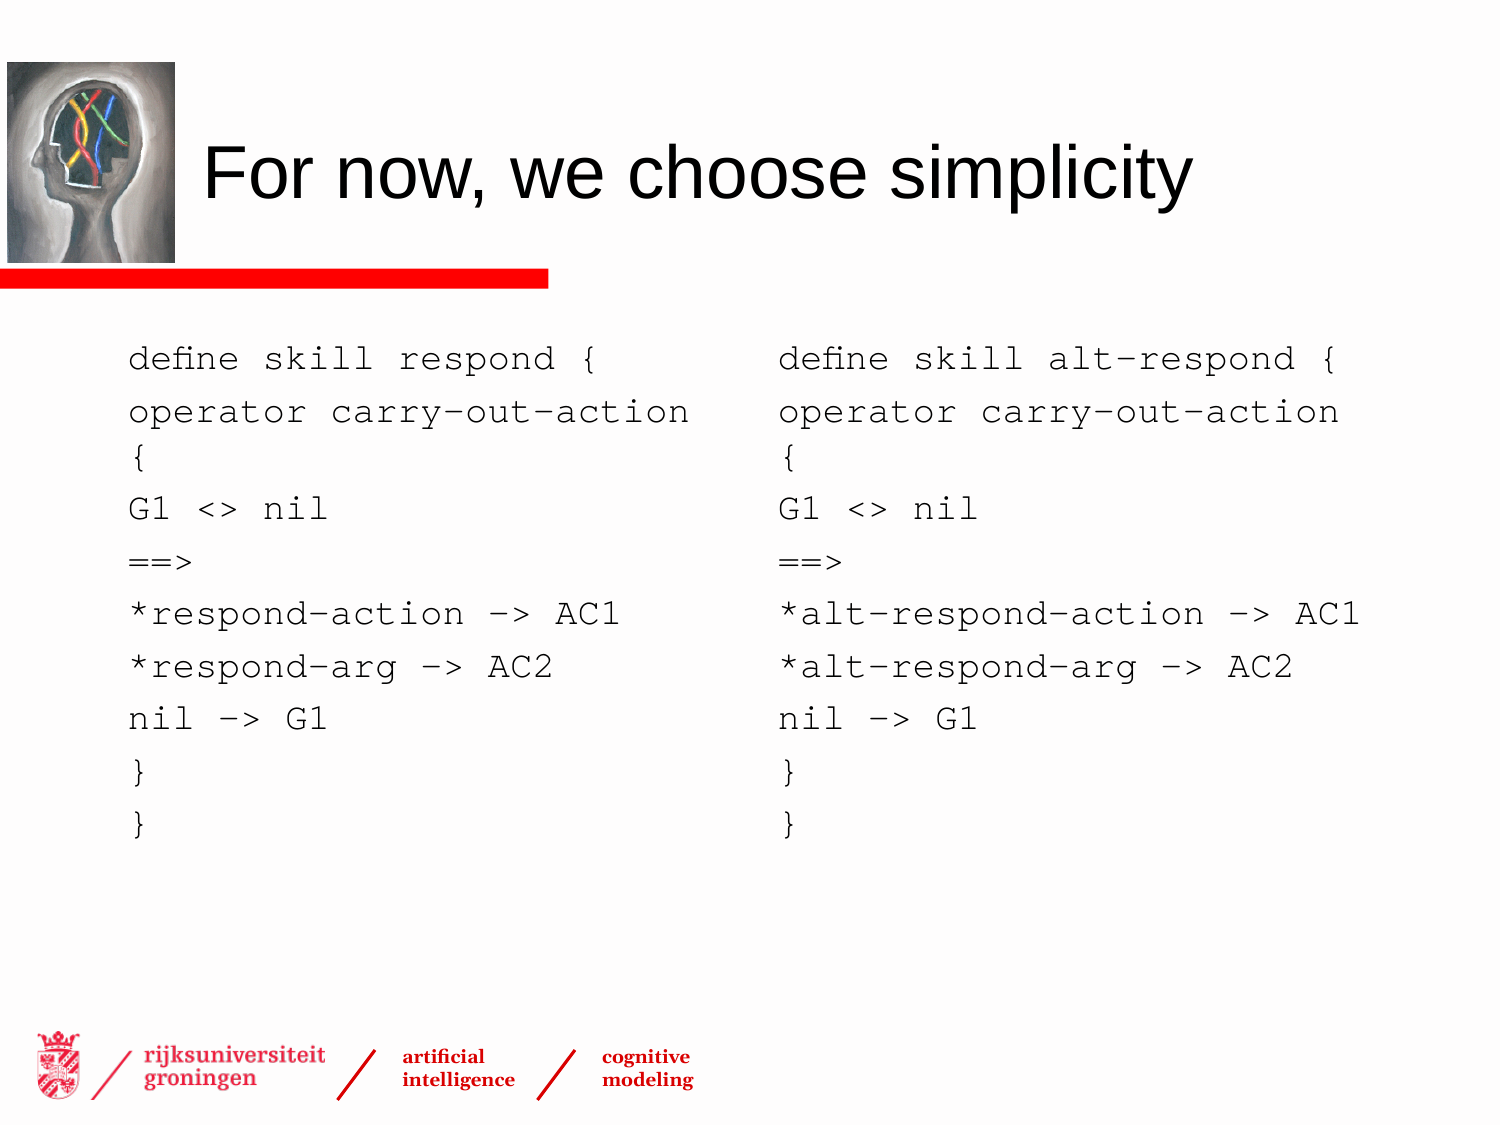

# For now, we choose simplicity
define skill respond {
operator carry-out-action {
G1 <> nil
==>
*respond-action -> AC1
*respond-arg -> AC2
nil -> G1
}
}
define skill alt-respond {
operator carry-out-action {
G1 <> nil
==>
*alt-respond-action -> AC1
*alt-respond-arg -> AC2
nil -> G1
}
}